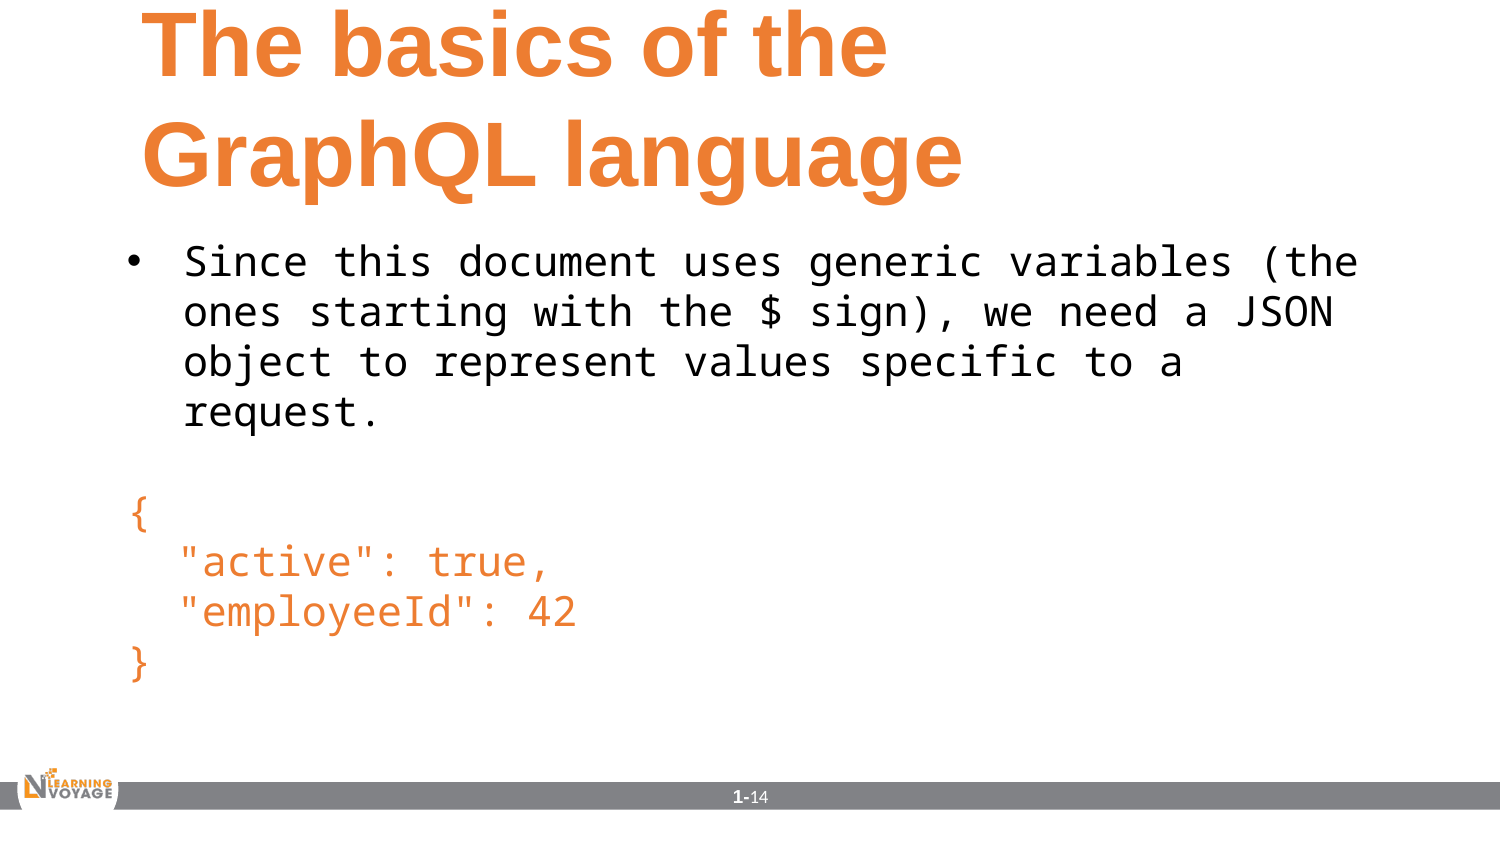

The basics of the GraphQL language
Since this document uses generic variables (the ones starting with the $ sign), we need a JSON object to represent values specific to a request.

{
  "active": true,
  "employeeId": 42
}
1-14